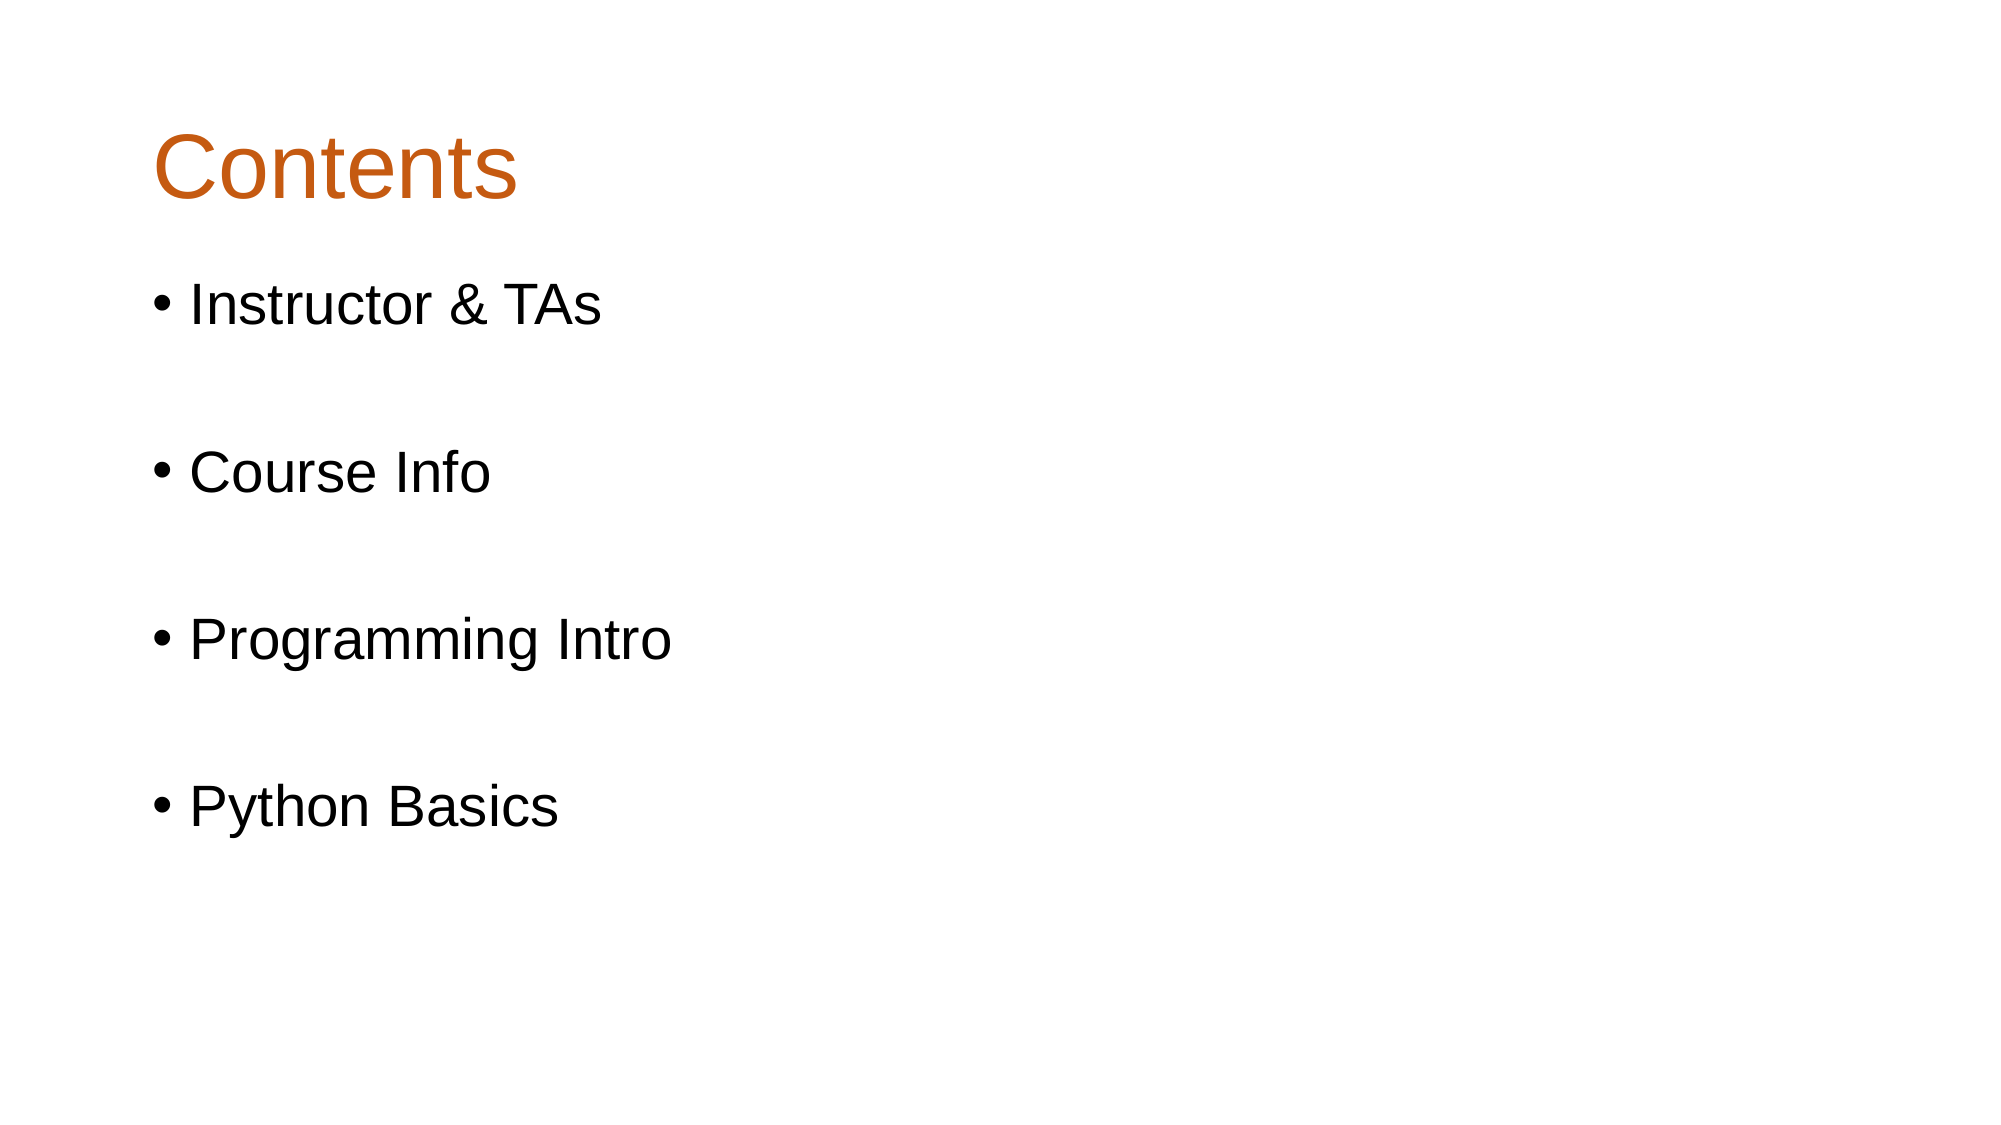

# Contents
Instructor & TAs

Course Info

Programming Intro

Python Basics